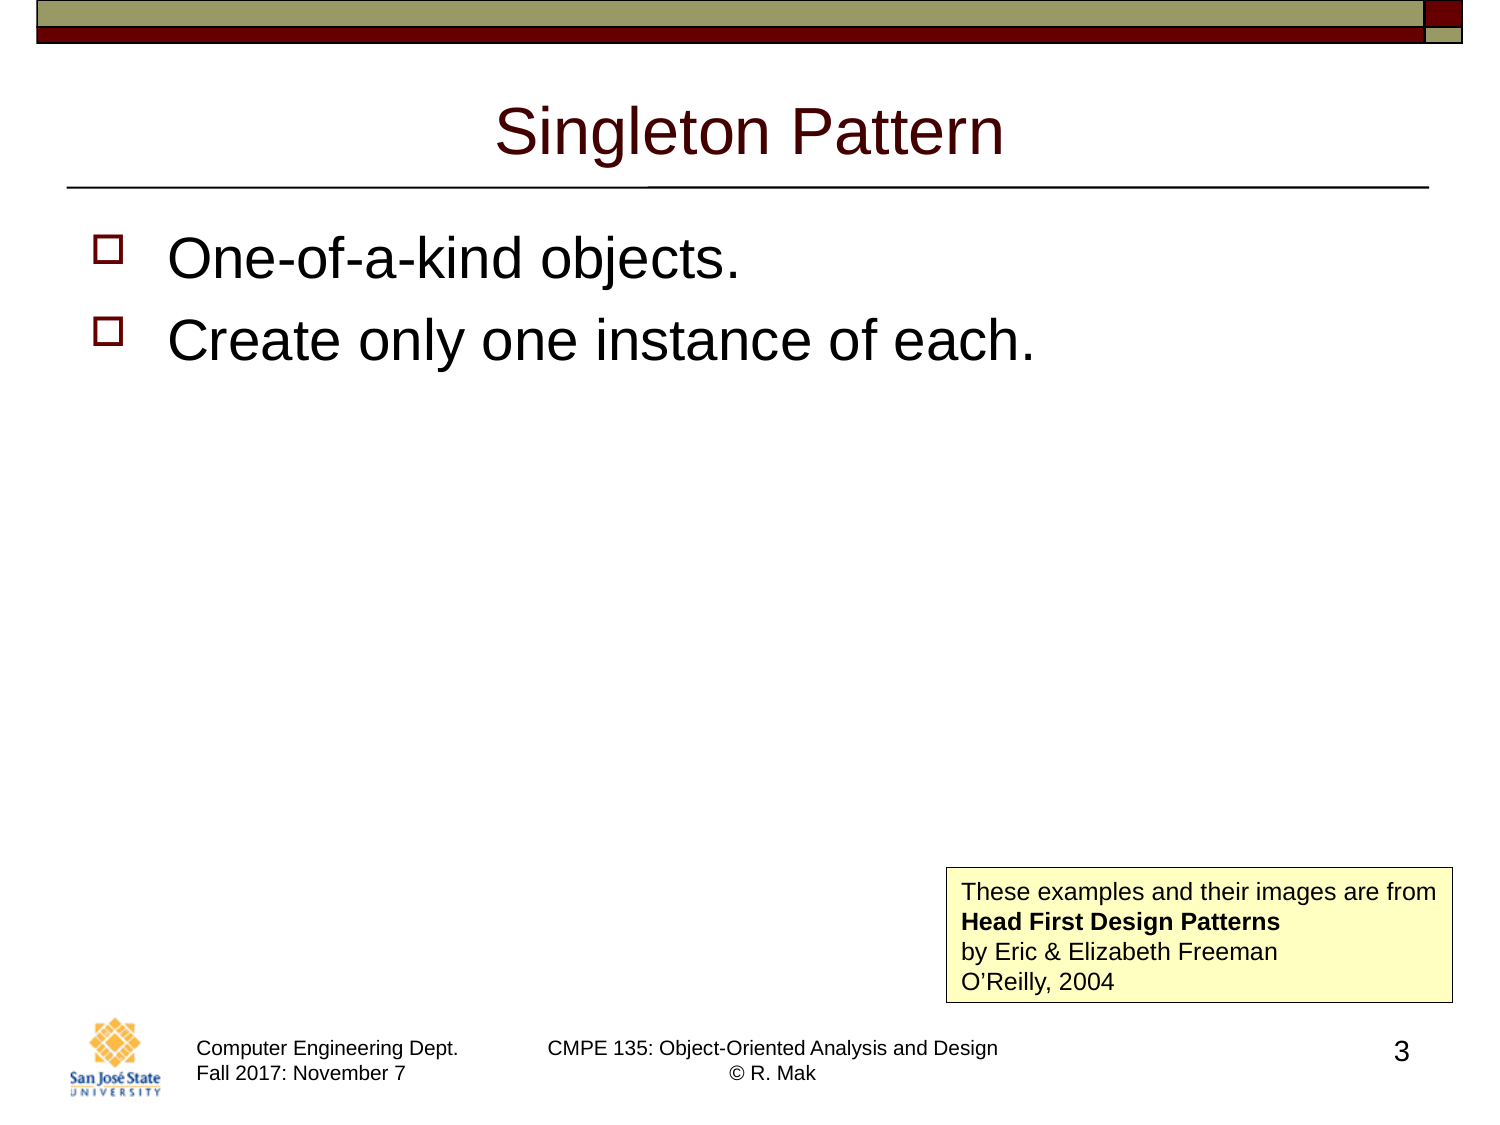

# Singleton Pattern
One-of-a-kind objects.
Create only one instance of each.
These examples and their images are from
Head First Design Patterns
by Eric & Elizabeth Freeman
O’Reilly, 2004
3